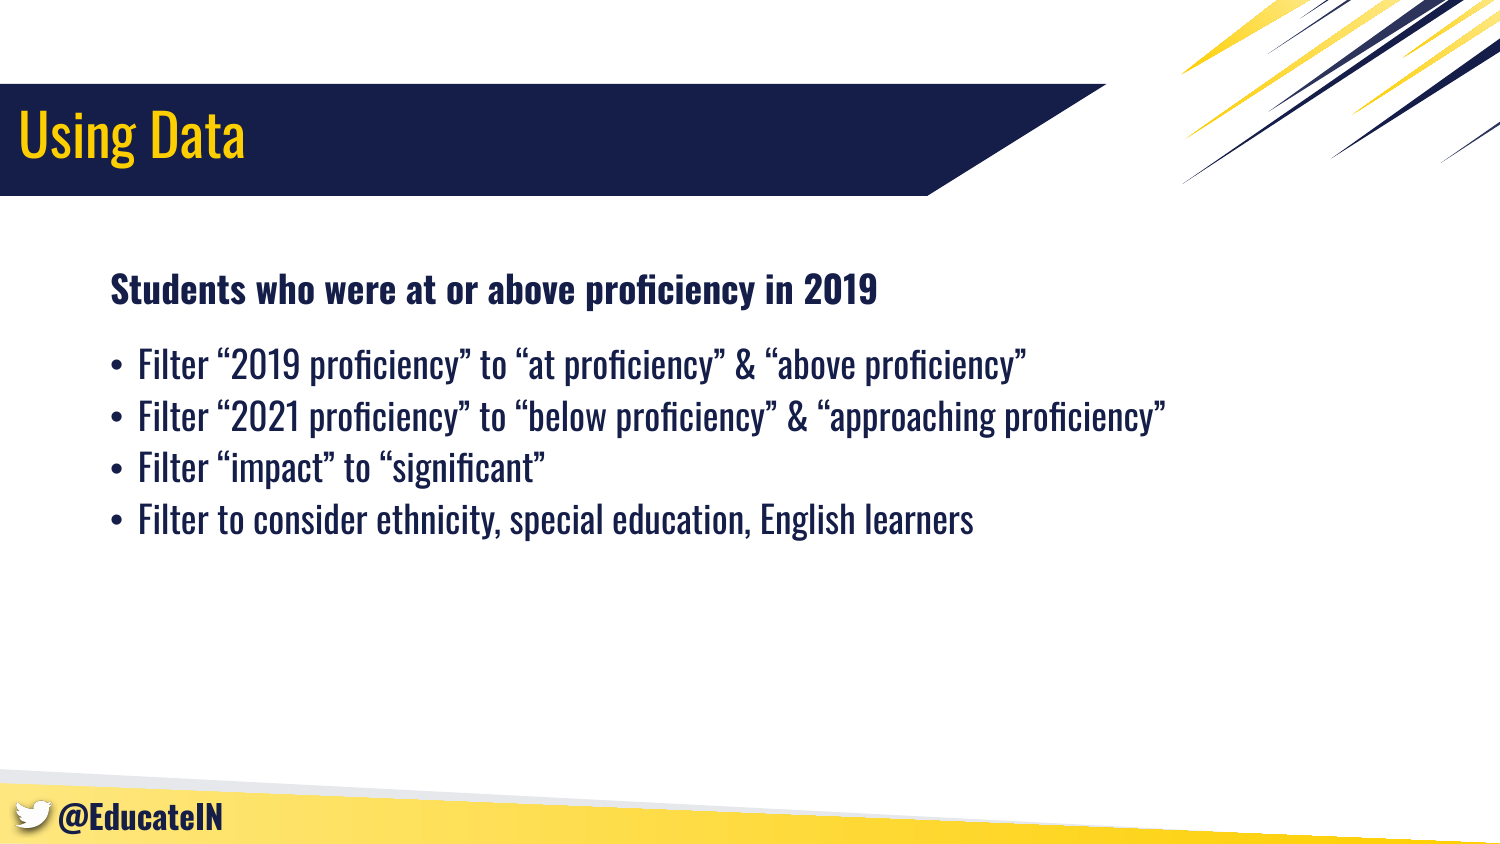

# Using Data
Students who were at or above proficiency in 2019

Filter “2019 proficiency” to “at proficiency” & “above proficiency”
Filter “2021 proficiency” to “below proficiency” & “approaching proficiency”
Filter “impact” to “significant”
Filter to consider ethnicity, special education, English learners